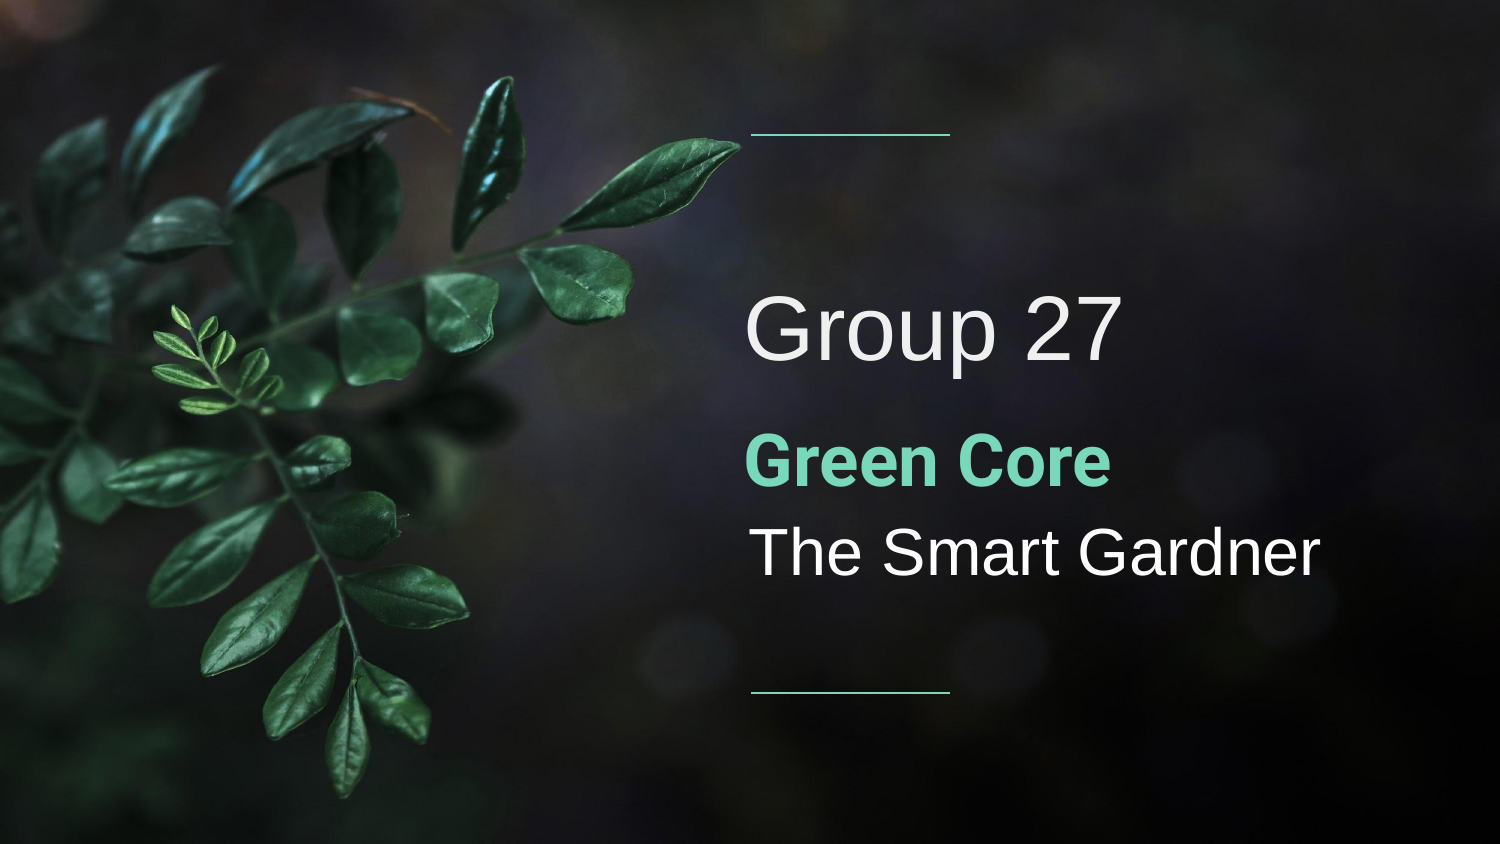

Group 27
Green Core
# The Smart Gardner